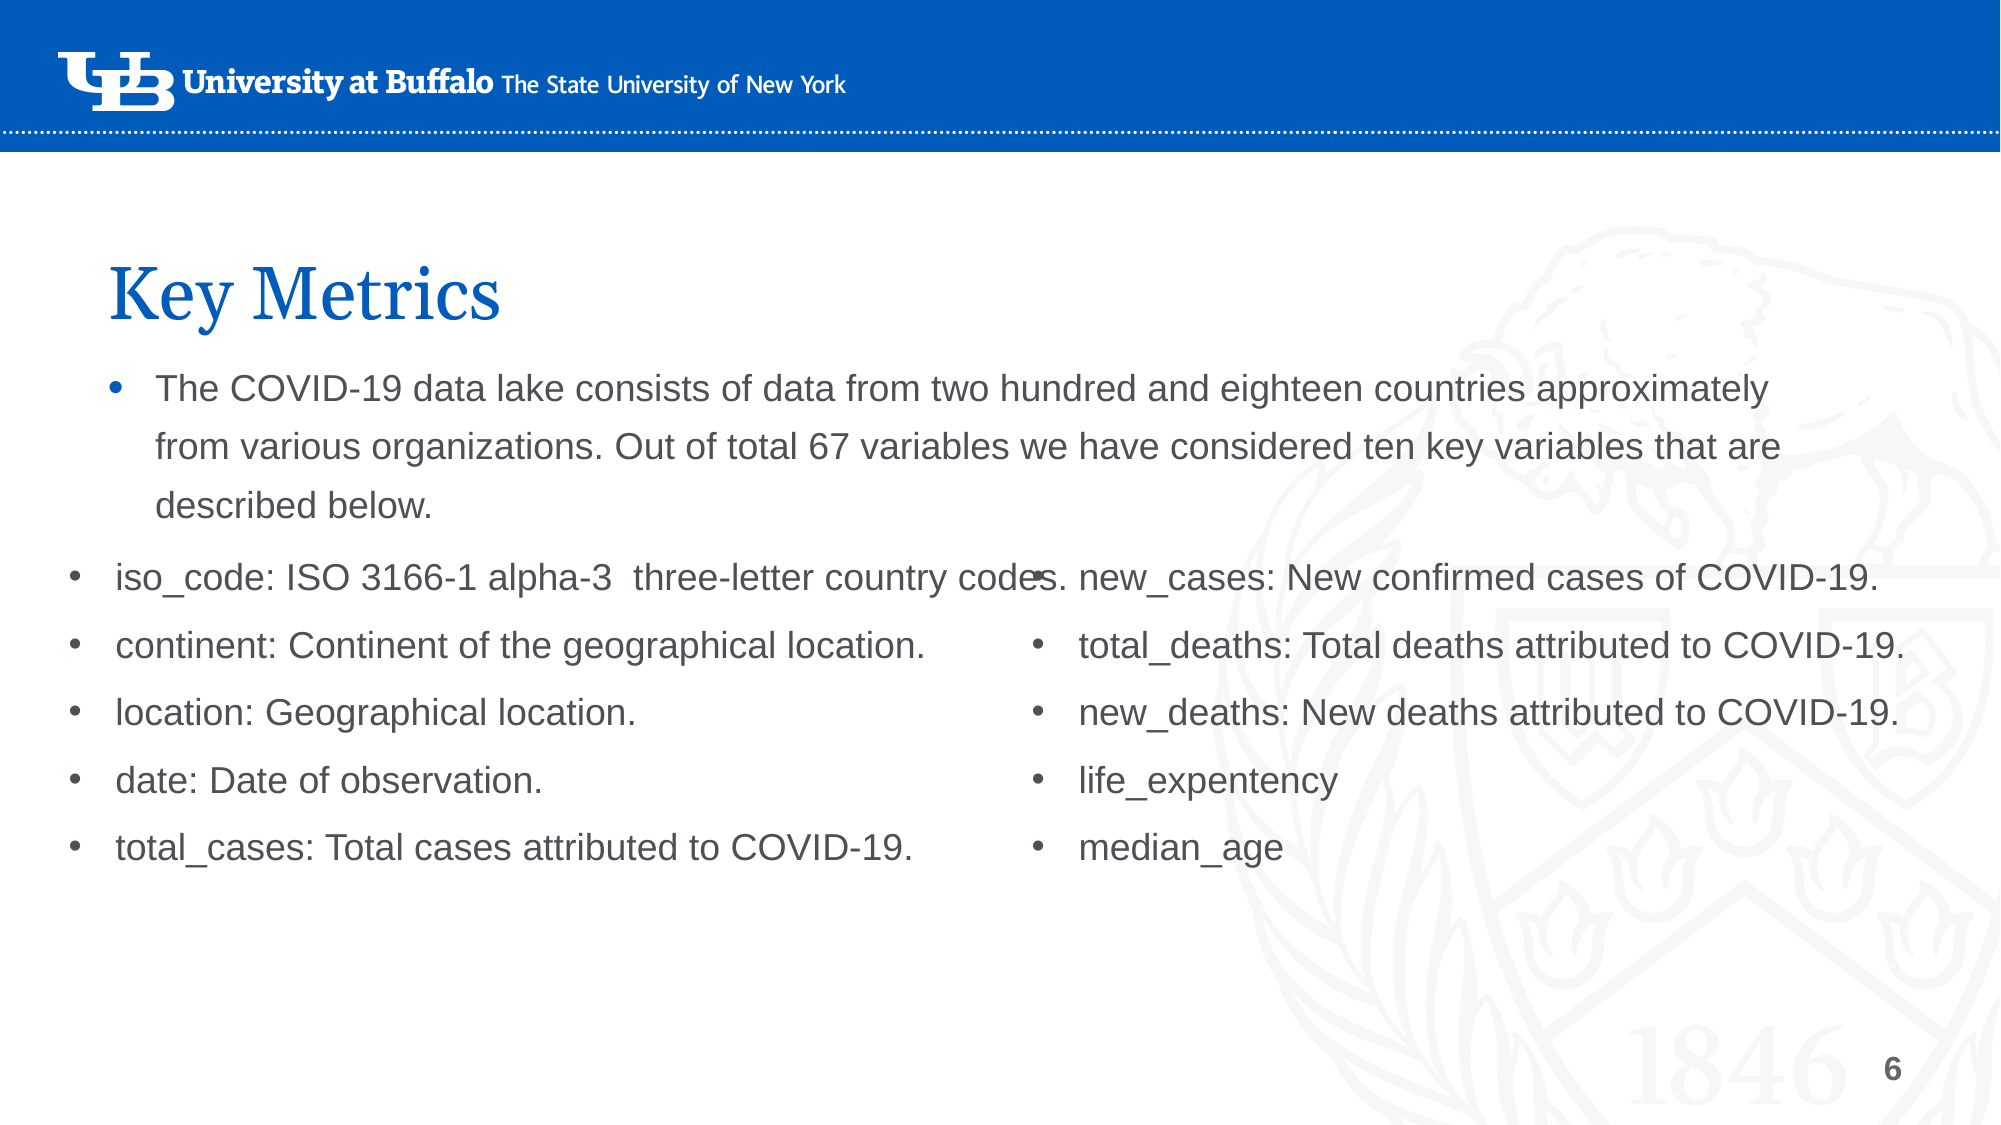

# Key Metrics
The COVID-19 data lake consists of data from two hundred and eighteen countries approximately from various organizations. Out of total 67 variables we have considered ten key variables that are described below.

iso_code: ISO 3166-1 alpha-3  three-letter country codes.
continent: Continent of the geographical location.
location: Geographical location.
date: Date of observation.
total_cases: Total cases attributed to COVID-19.

new_cases: New confirmed cases of COVID-19.
total_deaths: Total deaths attributed to COVID-19.
new_deaths: New deaths attributed to COVID-19.
life_expentency
median_age
6